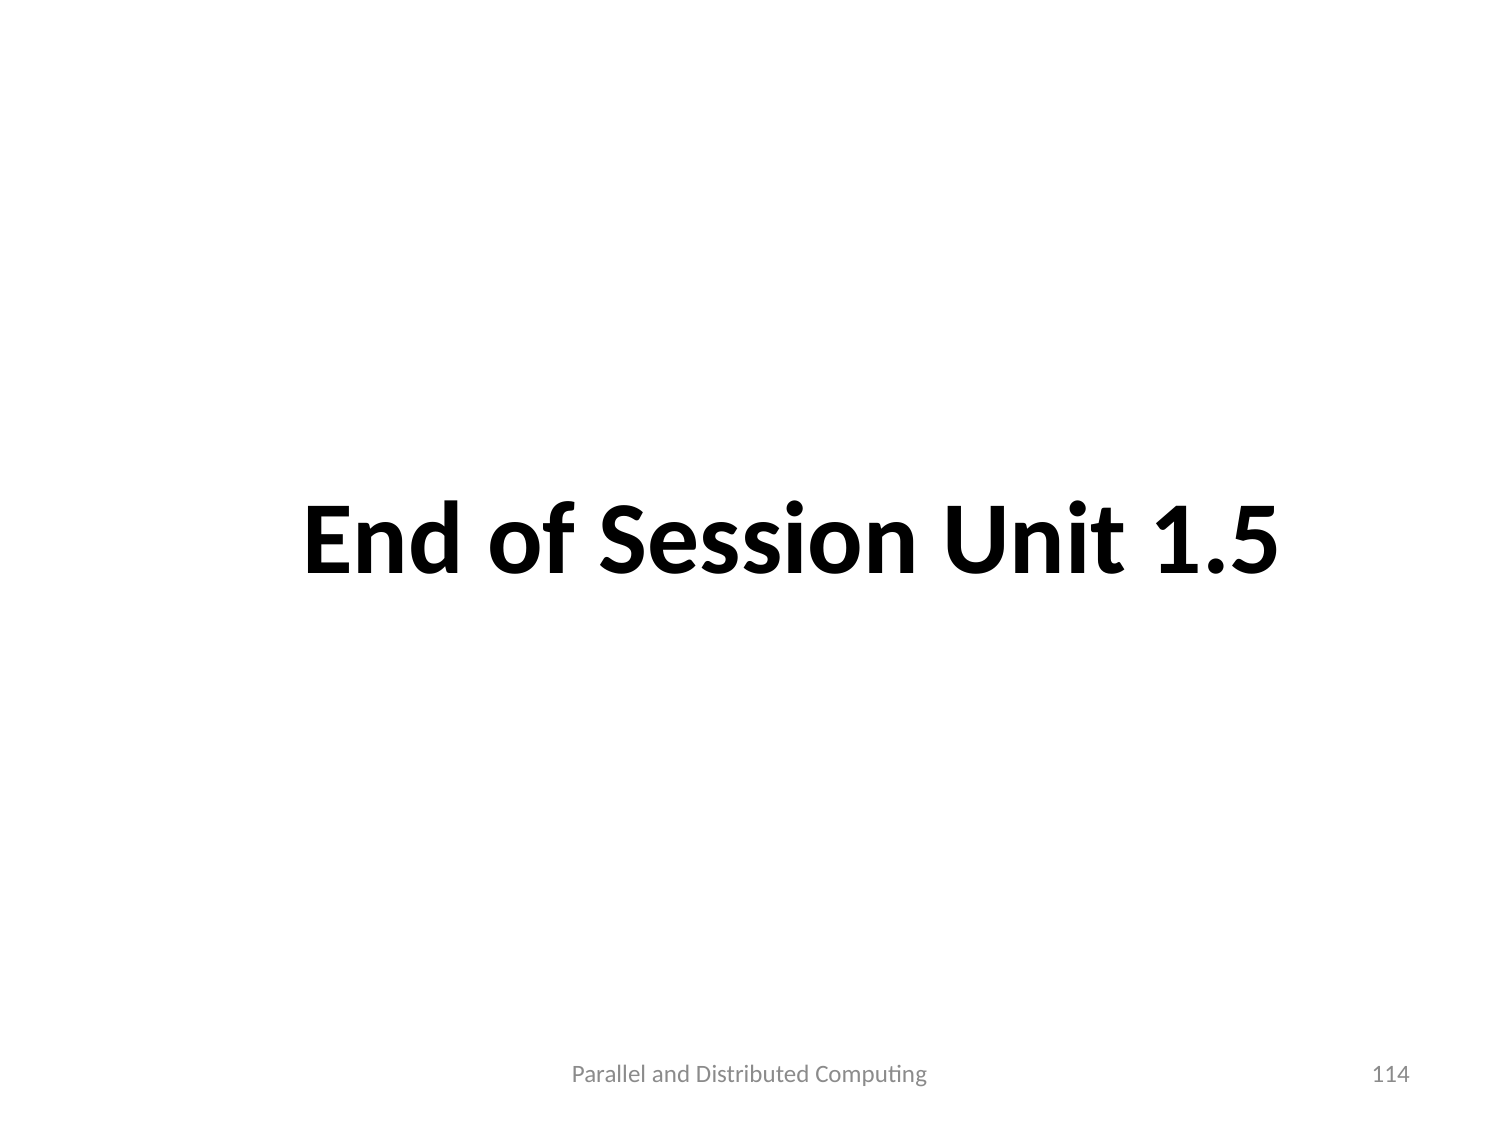

#
End of Session Unit 1.5
Parallel and Distributed Computing
114